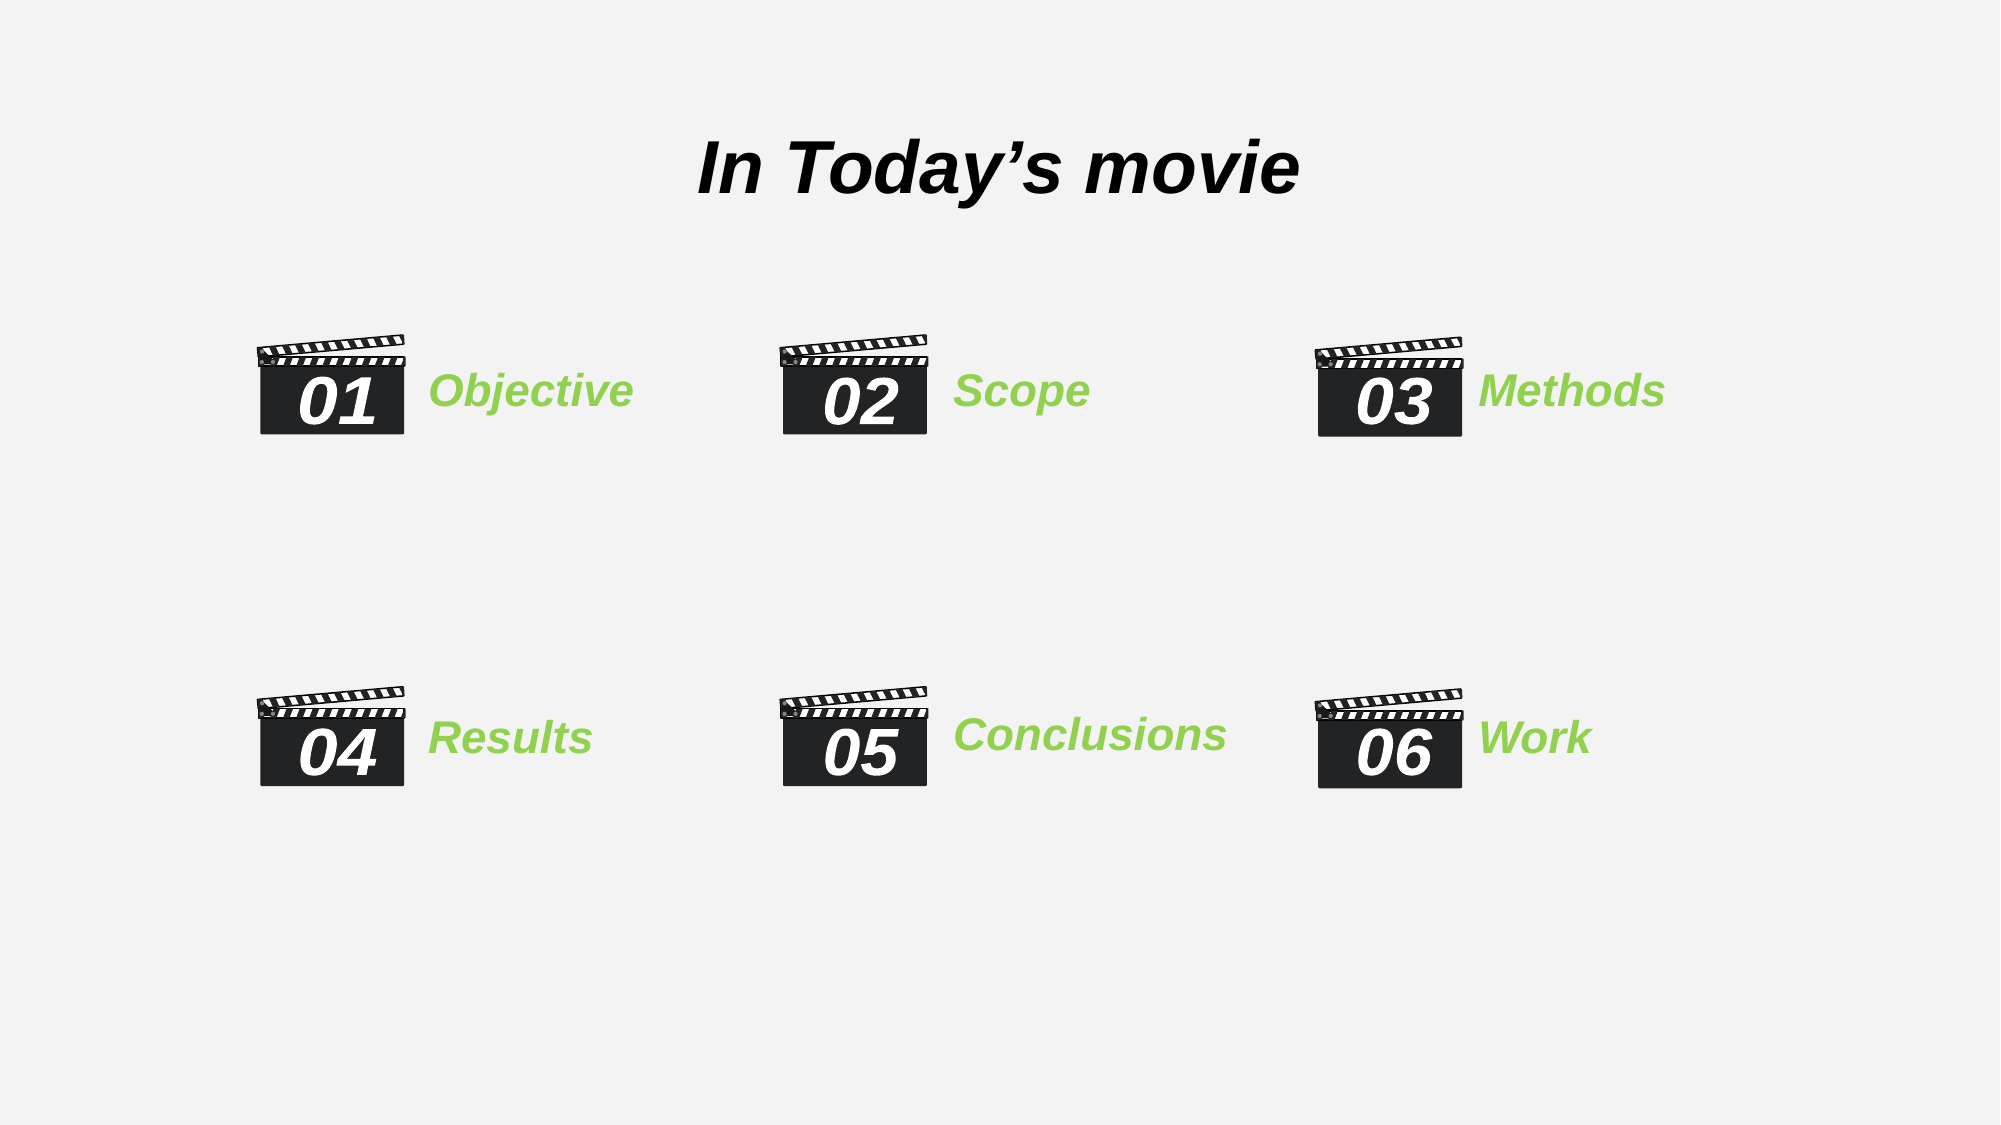

# In Today’s movie

Objective
Scope
Methods
01
02
03

Conclusions

Results
Work

04
05
06